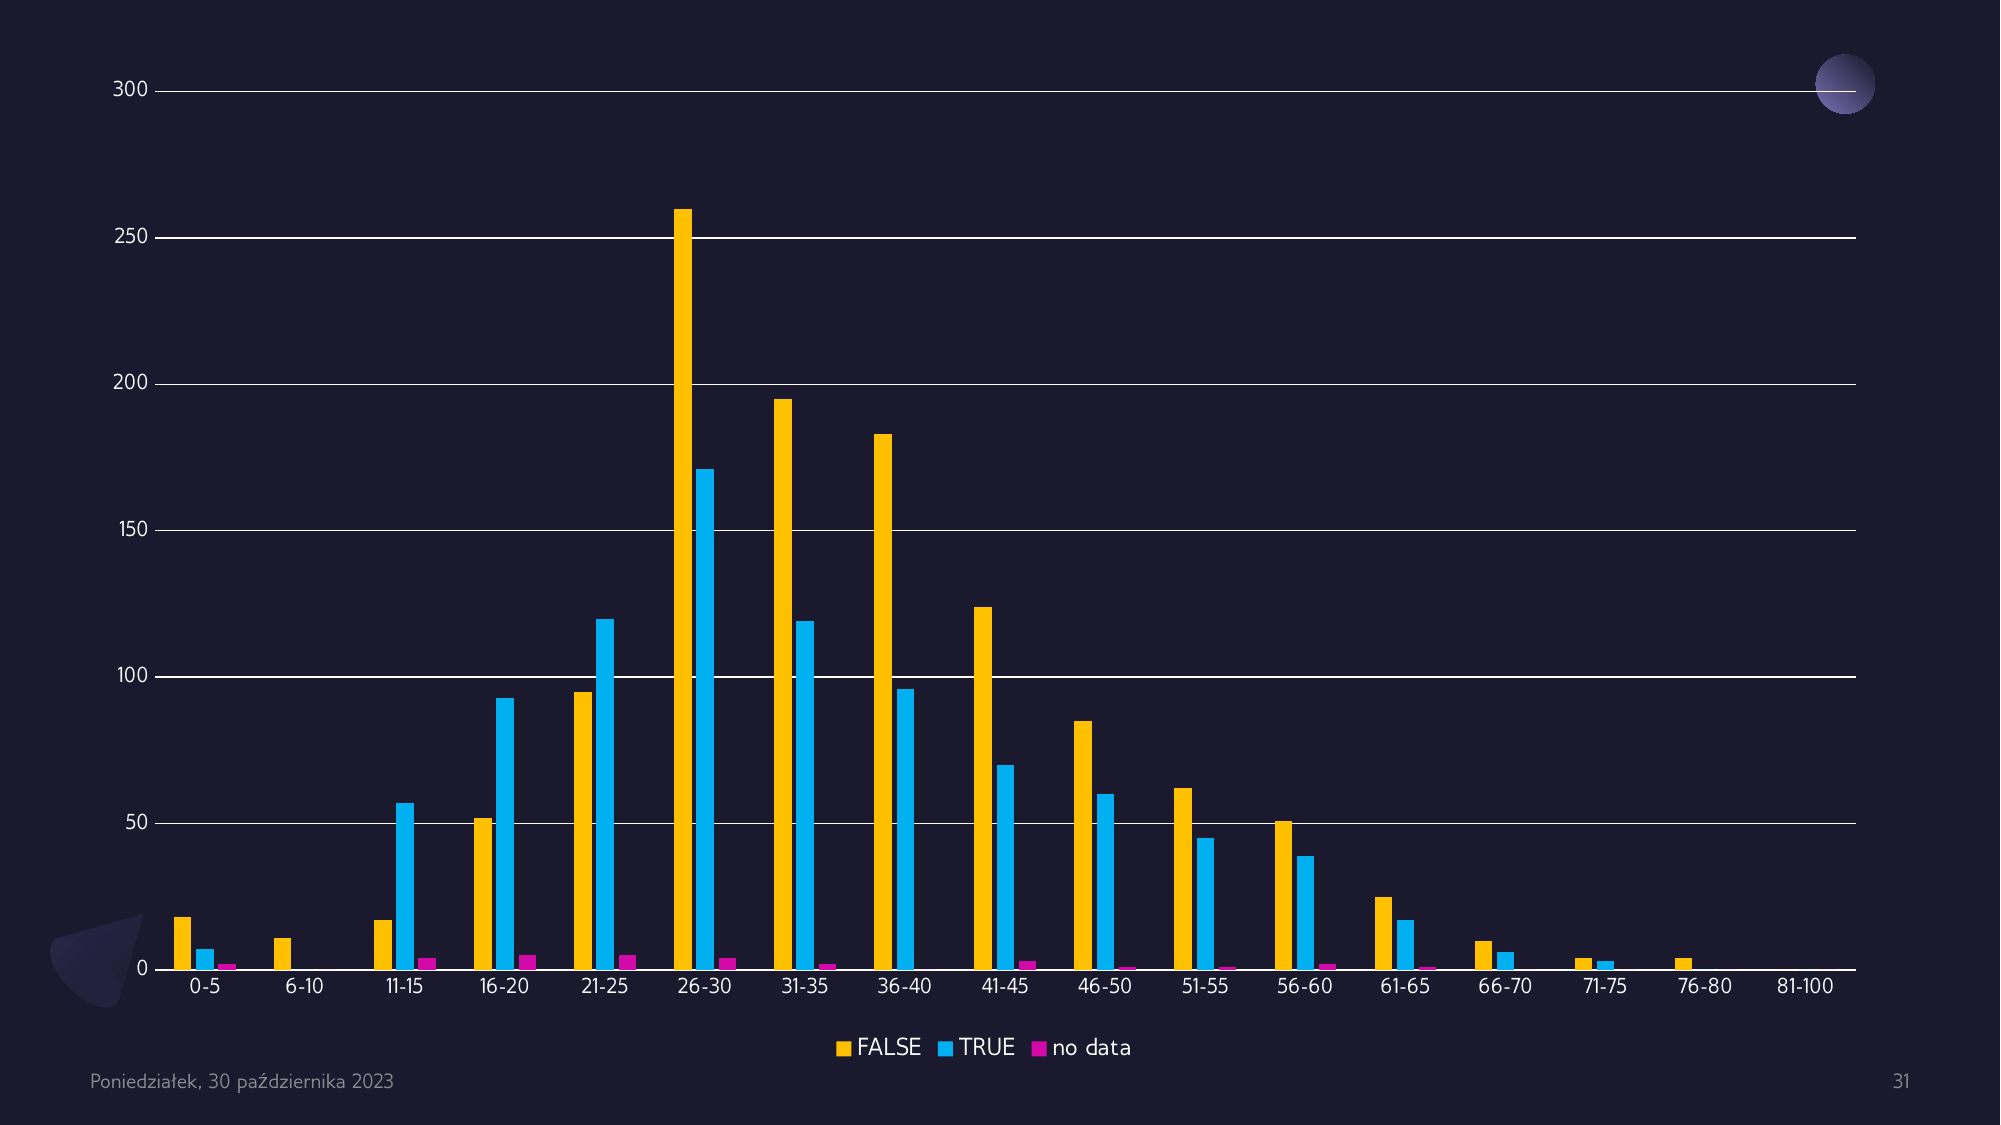

### Chart

| Category | FALSE | TRUE | no data |
|---|---|---|---|
| 0-5 | 18.0 | 7.0 | 2.0 |
| 6-10 | 11.0 | 0.0 | 0.0 |
| 11-15 | 17.0 | 57.0 | 4.0 |
| 16-20 | 52.0 | 93.0 | 5.0 |
| 21-25 | 95.0 | 120.0 | 5.0 |
| 26-30 | 260.0 | 171.0 | 4.0 |
| 31-35 | 195.0 | 119.0 | 2.0 |
| 36-40 | 183.0 | 96.0 | 0.0 |
| 41-45 | 124.0 | 70.0 | 3.0 |
| 46-50 | 85.0 | 60.0 | 1.0 |
| 51-55 | 62.0 | 45.0 | 1.0 |
| 56-60 | 51.0 | 39.0 | 2.0 |
| 61-65 | 25.0 | 17.0 | 1.0 |
| 66-70 | 10.0 | 6.0 | 0.0 |
| 71-75 | 4.0 | 3.0 | 0.0 |
| 76-80 | 4.0 | 0.0 | 0.0 |
| 81-100 | 0.0 | 0.0 | 0.0 |
Poniedziałek, 30 października 2023
31